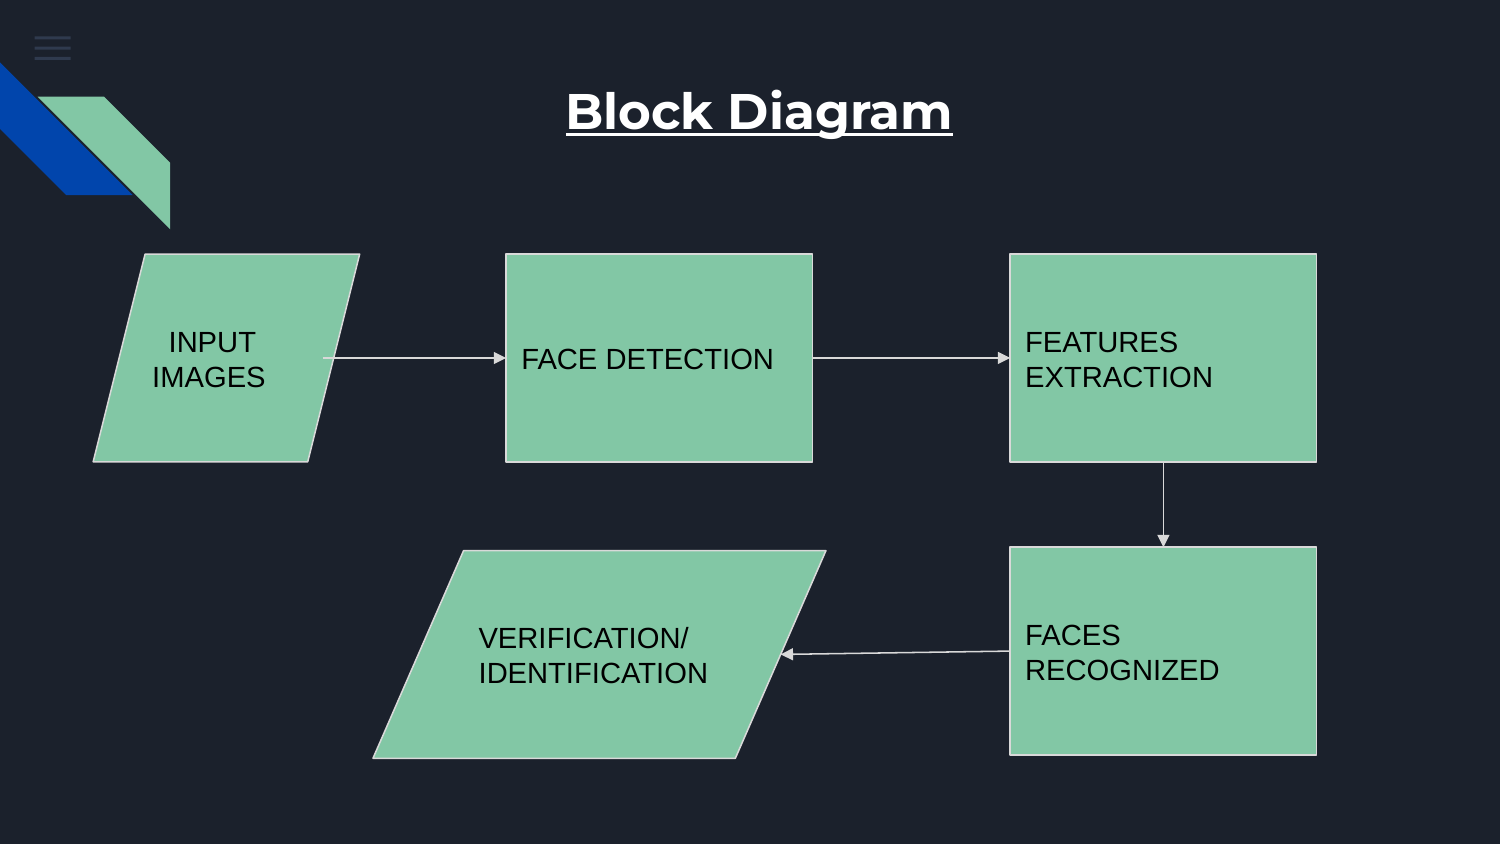

# Block Diagram
  INPUT IMAGES
FACE DETECTION
FEATURES EXTRACTION
FACES RECOGNIZED
VERIFICATION/
IDENTIFICATION